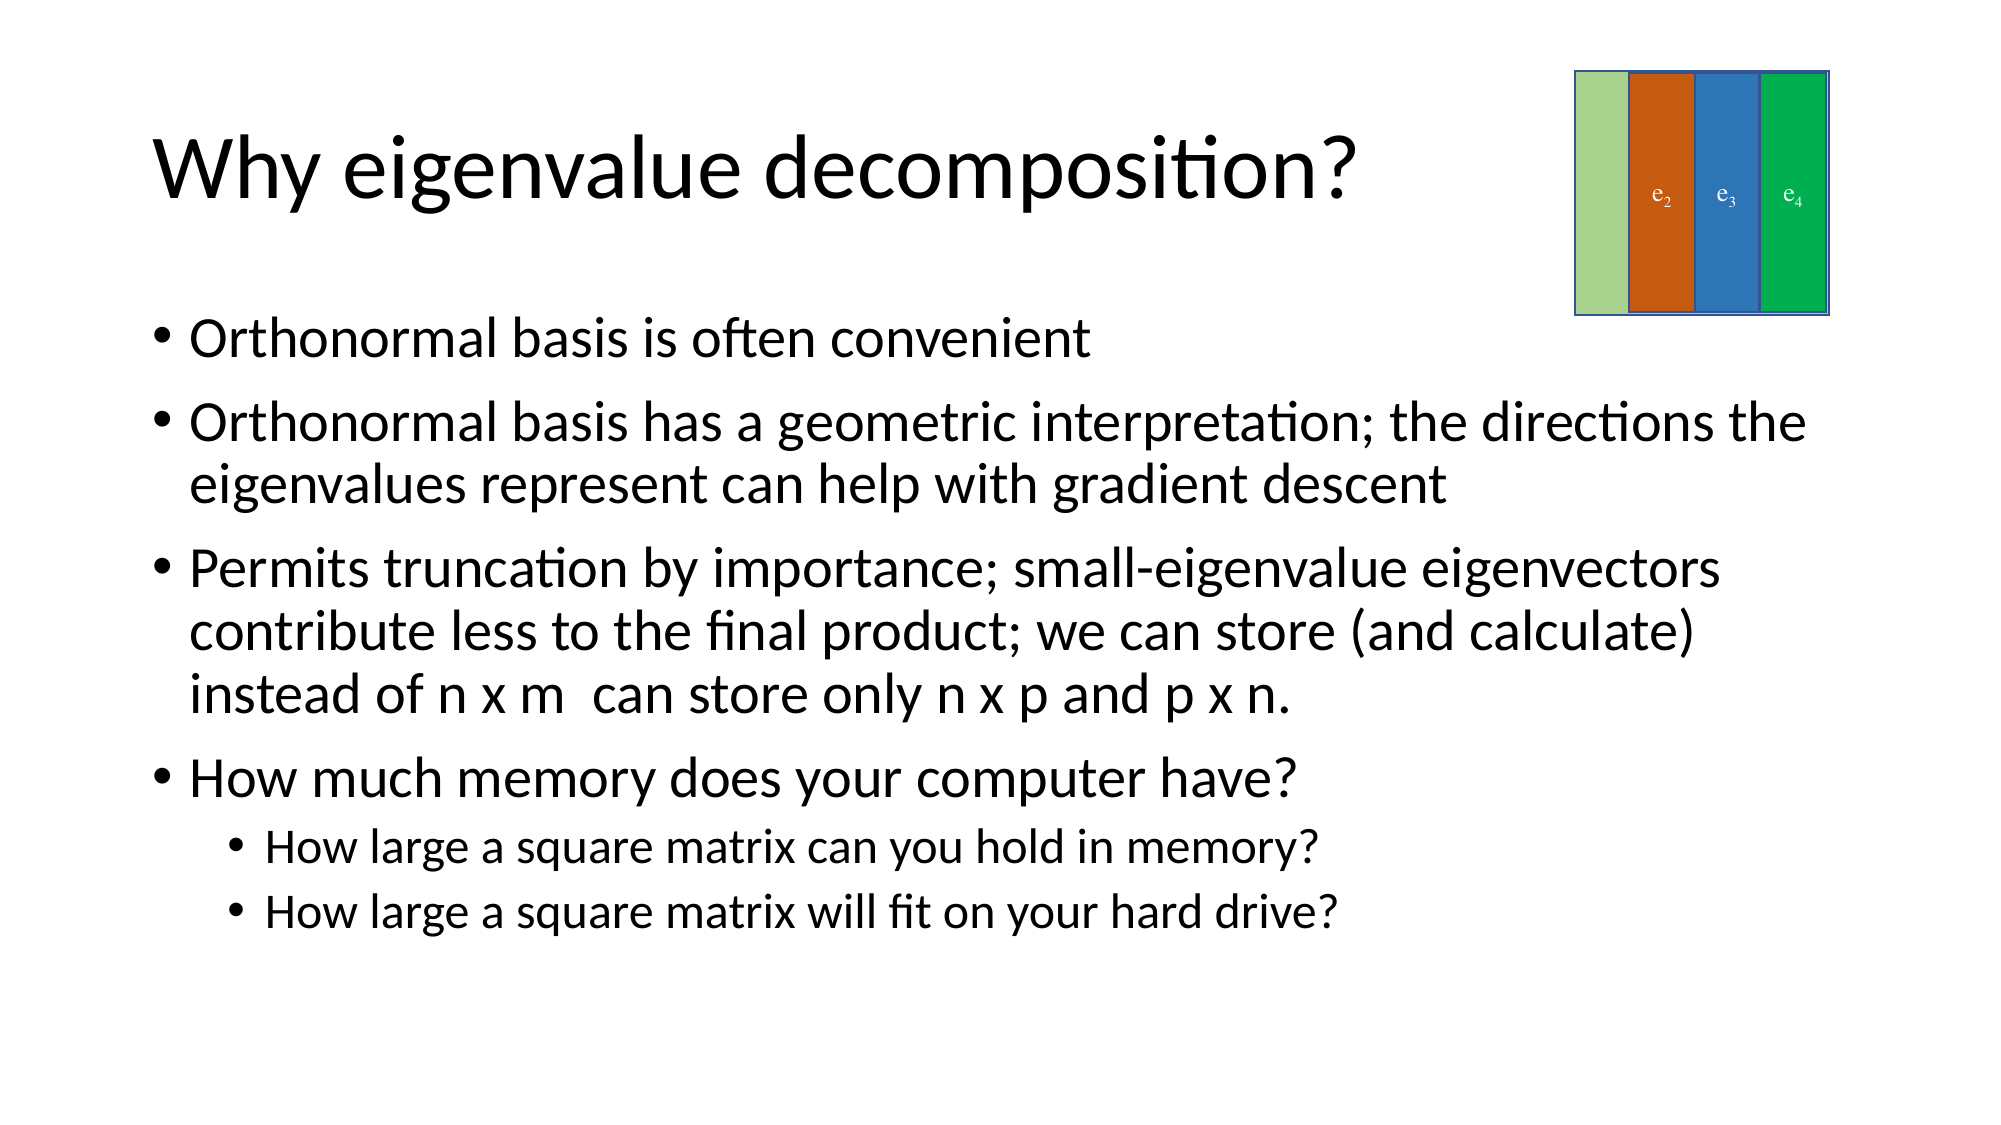

# Why eigenvalue decomposition?
Q
e4
e2
e3
Orthonormal basis is often convenient
Orthonormal basis has a geometric interpretation; the directions the eigenvalues represent can help with gradient descent
Permits truncation by importance; small-eigenvalue eigenvectors contribute less to the final product; we can store (and calculate) instead of n x m  can store only n x p and p x n.
How much memory does your computer have?
How large a square matrix can you hold in memory?
How large a square matrix will fit on your hard drive?